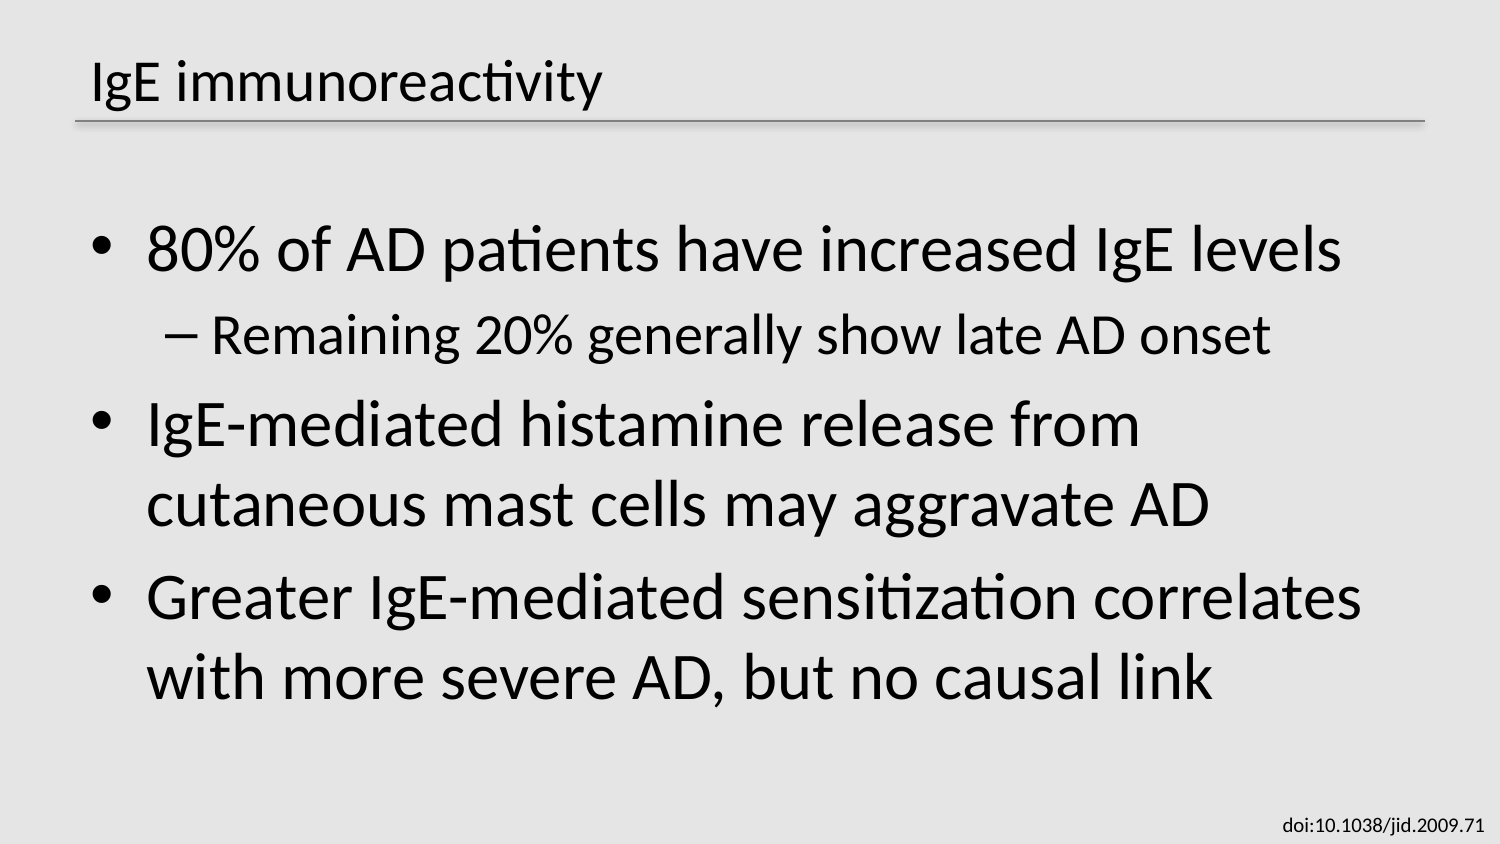

# IgE immunoreactivity
80% of AD patients have increased IgE levels
Remaining 20% generally show late AD onset
IgE-mediated histamine release from cutaneous mast cells may aggravate AD
Greater IgE-mediated sensitization correlates with more severe AD, but no causal link
doi:10.1038/jid.2009.71